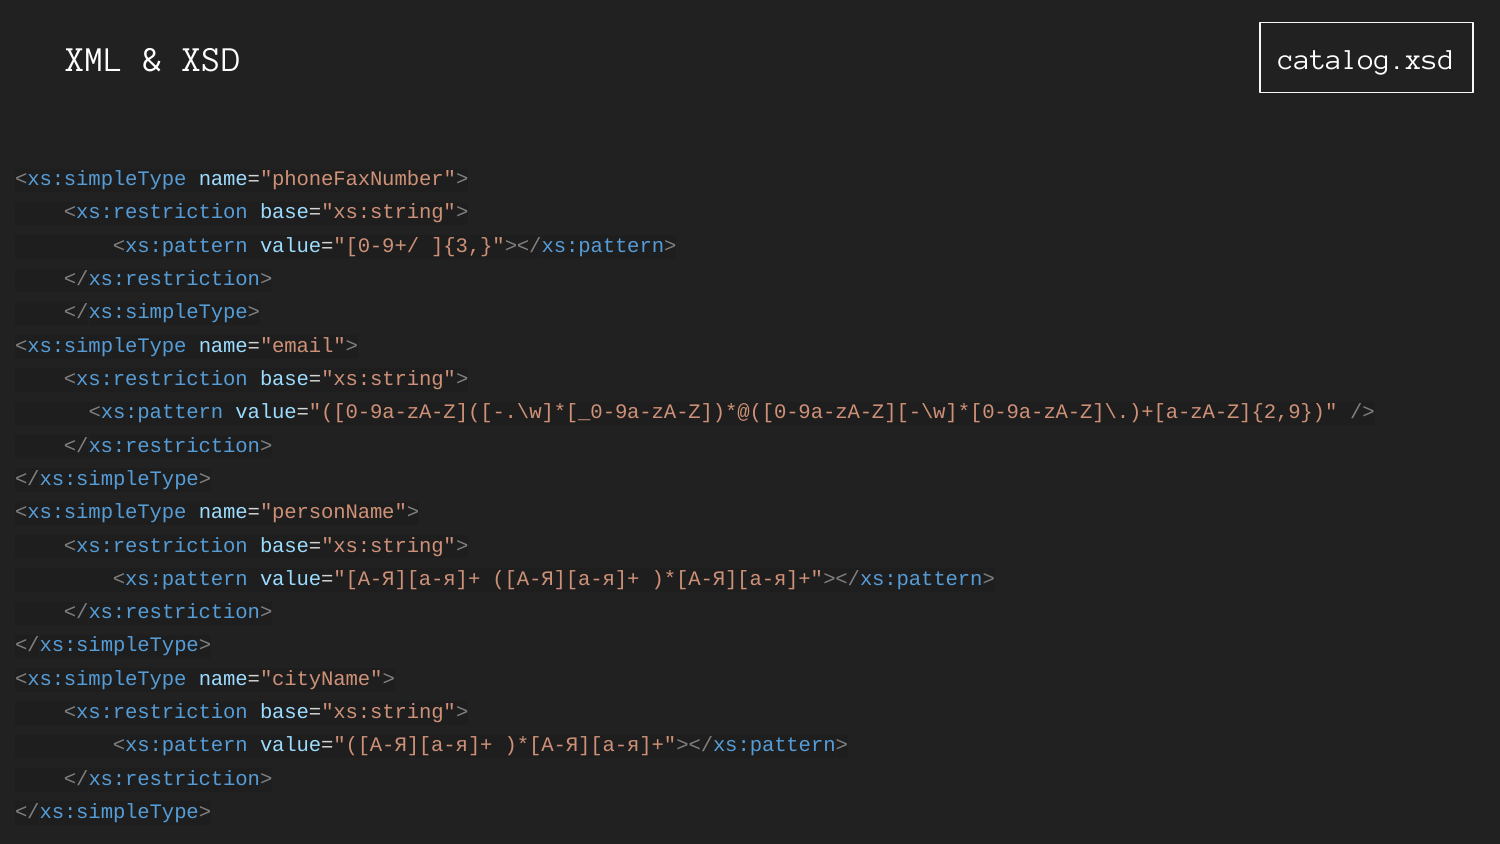

# XML & XSD
catalog.xsd
<xs:simpleType name="phoneFaxNumber">
    <xs:restriction base="xs:string">
        <xs:pattern value="[0-9+/ ]{3,}"></xs:pattern>
    </xs:restriction>
    </xs:simpleType>
<xs:simpleType name="email">
    <xs:restriction base="xs:string">
      <xs:pattern value="([0-9a-zA-Z]([-.\w]*[_0-9a-zA-Z])*@([0-9a-zA-Z][-\w]*[0-9a-zA-Z]\.)+[a-zA-Z]{2,9})" />
    </xs:restriction>
</xs:simpleType>
<xs:simpleType name="personName">
    <xs:restriction base="xs:string">
        <xs:pattern value="[А-Я][а-я]+ ([А-Я][а-я]+ )*[А-Я][а-я]+"></xs:pattern>
    </xs:restriction>
</xs:simpleType>
<xs:simpleType name="cityName">
    <xs:restriction base="xs:string">
        <xs:pattern value="([А-Я][а-я]+ )*[А-Я][а-я]+"></xs:pattern>
    </xs:restriction>
</xs:simpleType>